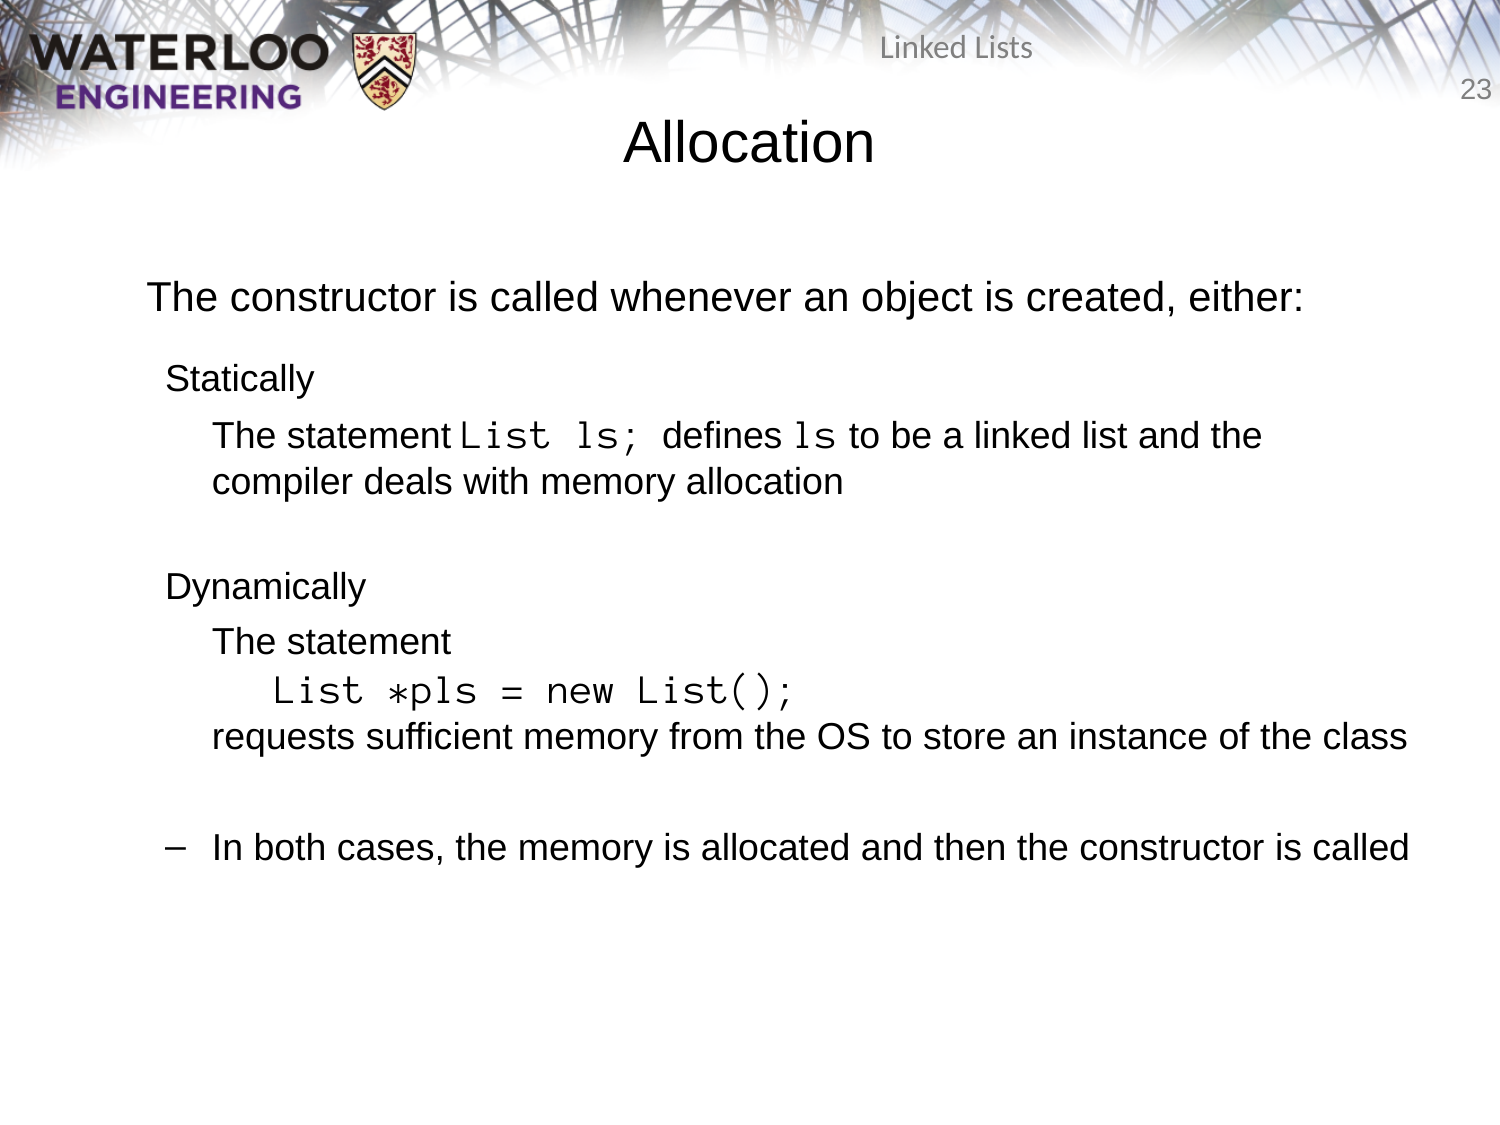

# Allocation
	The constructor is called whenever an object is created, either:

Statically
	The statement List ls; defines ls to be a linked list and the
compiler deals with memory allocation

Dynamically
	The statement
      List *pls = new List();
requests sufficient memory from the OS to store an instance of the class

In both cases, the memory is allocated and then the constructor is called